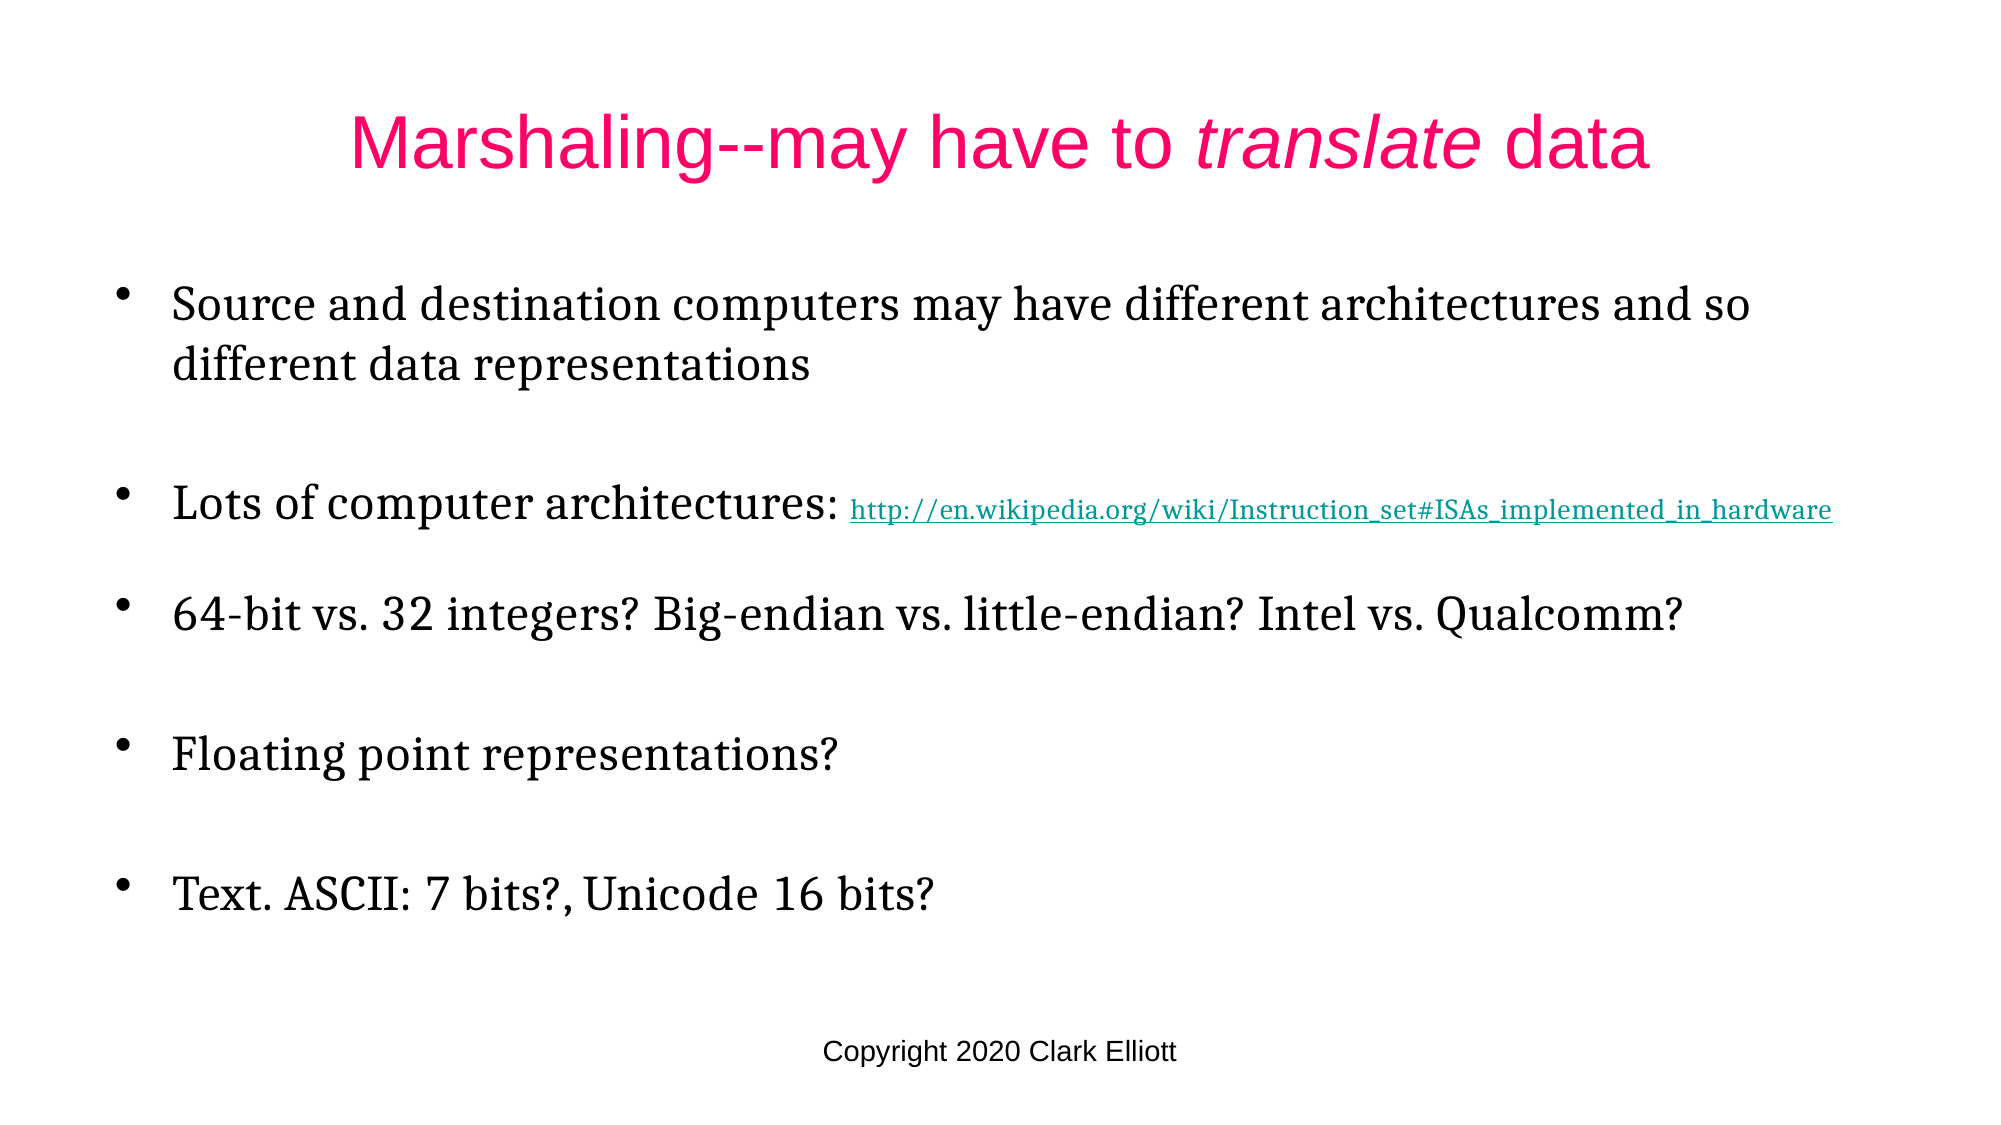

Marshaling--may have to translate data
Source and destination computers may have different architectures and so different data representations

Lots of computer architectures: http://en.wikipedia.org/wiki/Instruction_set#ISAs_implemented_in_hardware

64-bit vs. 32 integers? Big-endian vs. little-endian? Intel vs. Qualcomm?

Floating point representations?

Text. ASCII: 7 bits?, Unicode 16 bits?
Copyright 2020 Clark Elliott